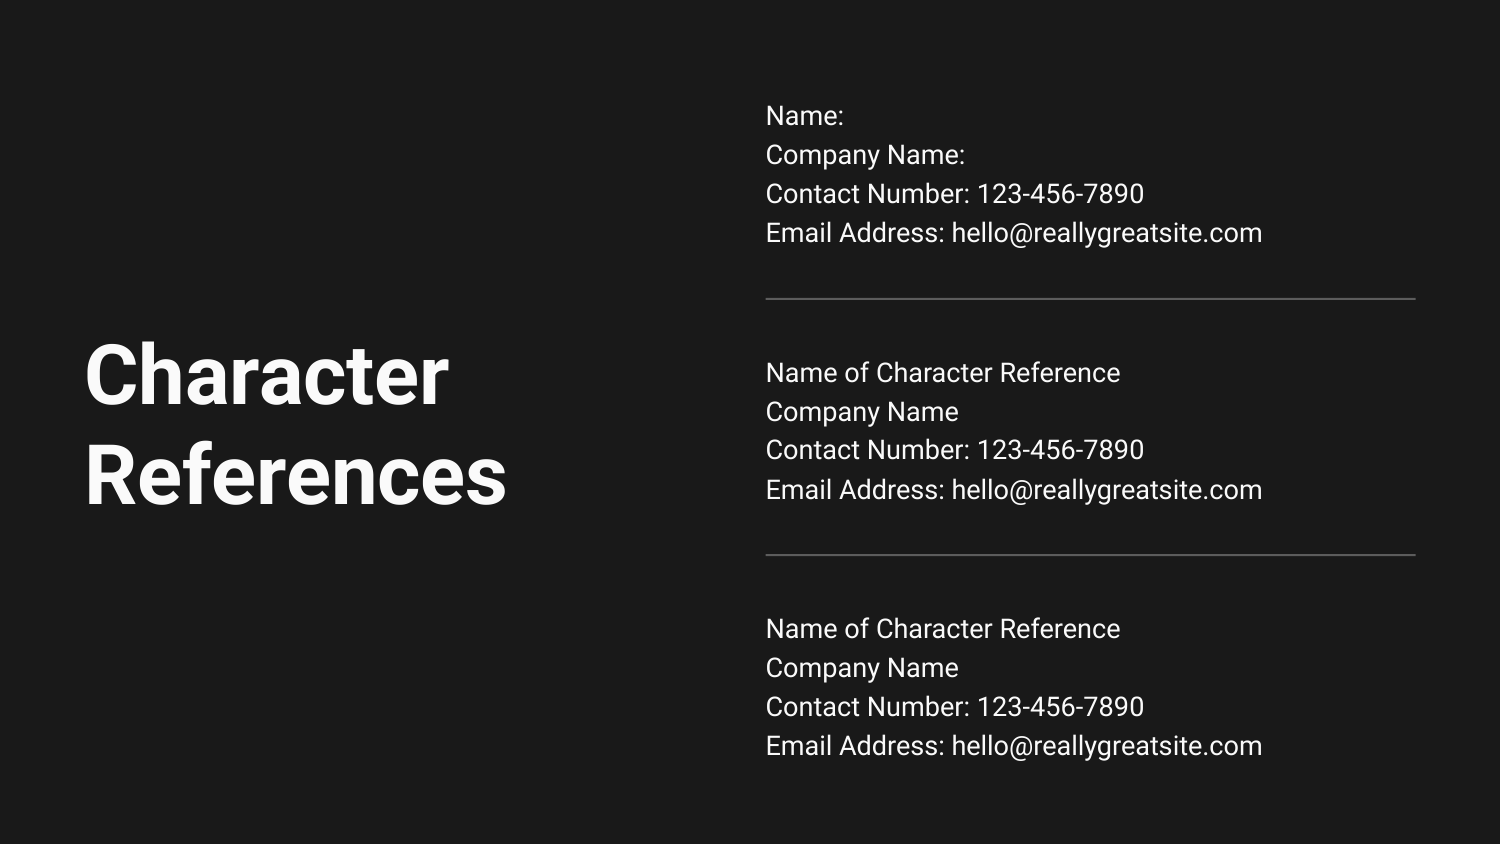

Name:
Company Name:
Contact Number: 123-456-7890
Email Address: hello@reallygreatsite.com
Name of Character Reference
Company Name
Contact Number: 123-456-7890
Email Address: hello@reallygreatsite.com
Name of Character Reference
Company Name
Contact Number: 123-456-7890
Email Address: hello@reallygreatsite.com
Character References